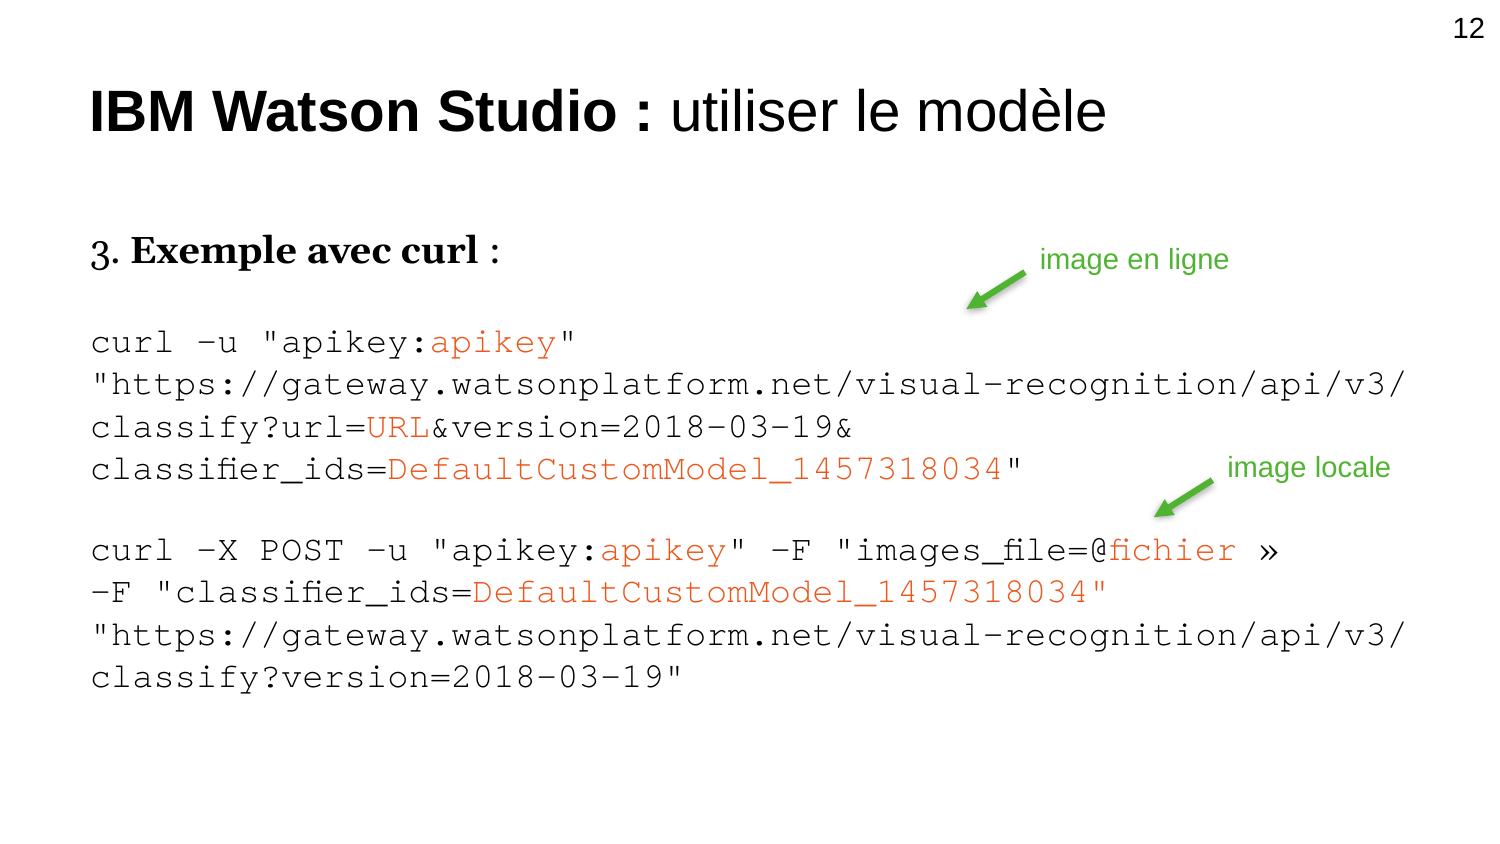

12
# IBM Watson Studio : utiliser le modèle
3. Exemple avec curl :

image en ligne

curl -u "apikey:apikey" "https://gateway.watsonplatform.net/visual-recognition/api/v3/classify?url=URL&version=2018-03-19& classifier_ids=DefaultCustomModel_1457318034"
image locale

curl -X POST -u "apikey:apikey" –F "images_file=@fichier »
-F "classifier_ids=DefaultCustomModel_1457318034"
"https://gateway.watsonplatform.net/visual-recognition/api/v3/classify?version=2018-03-19"